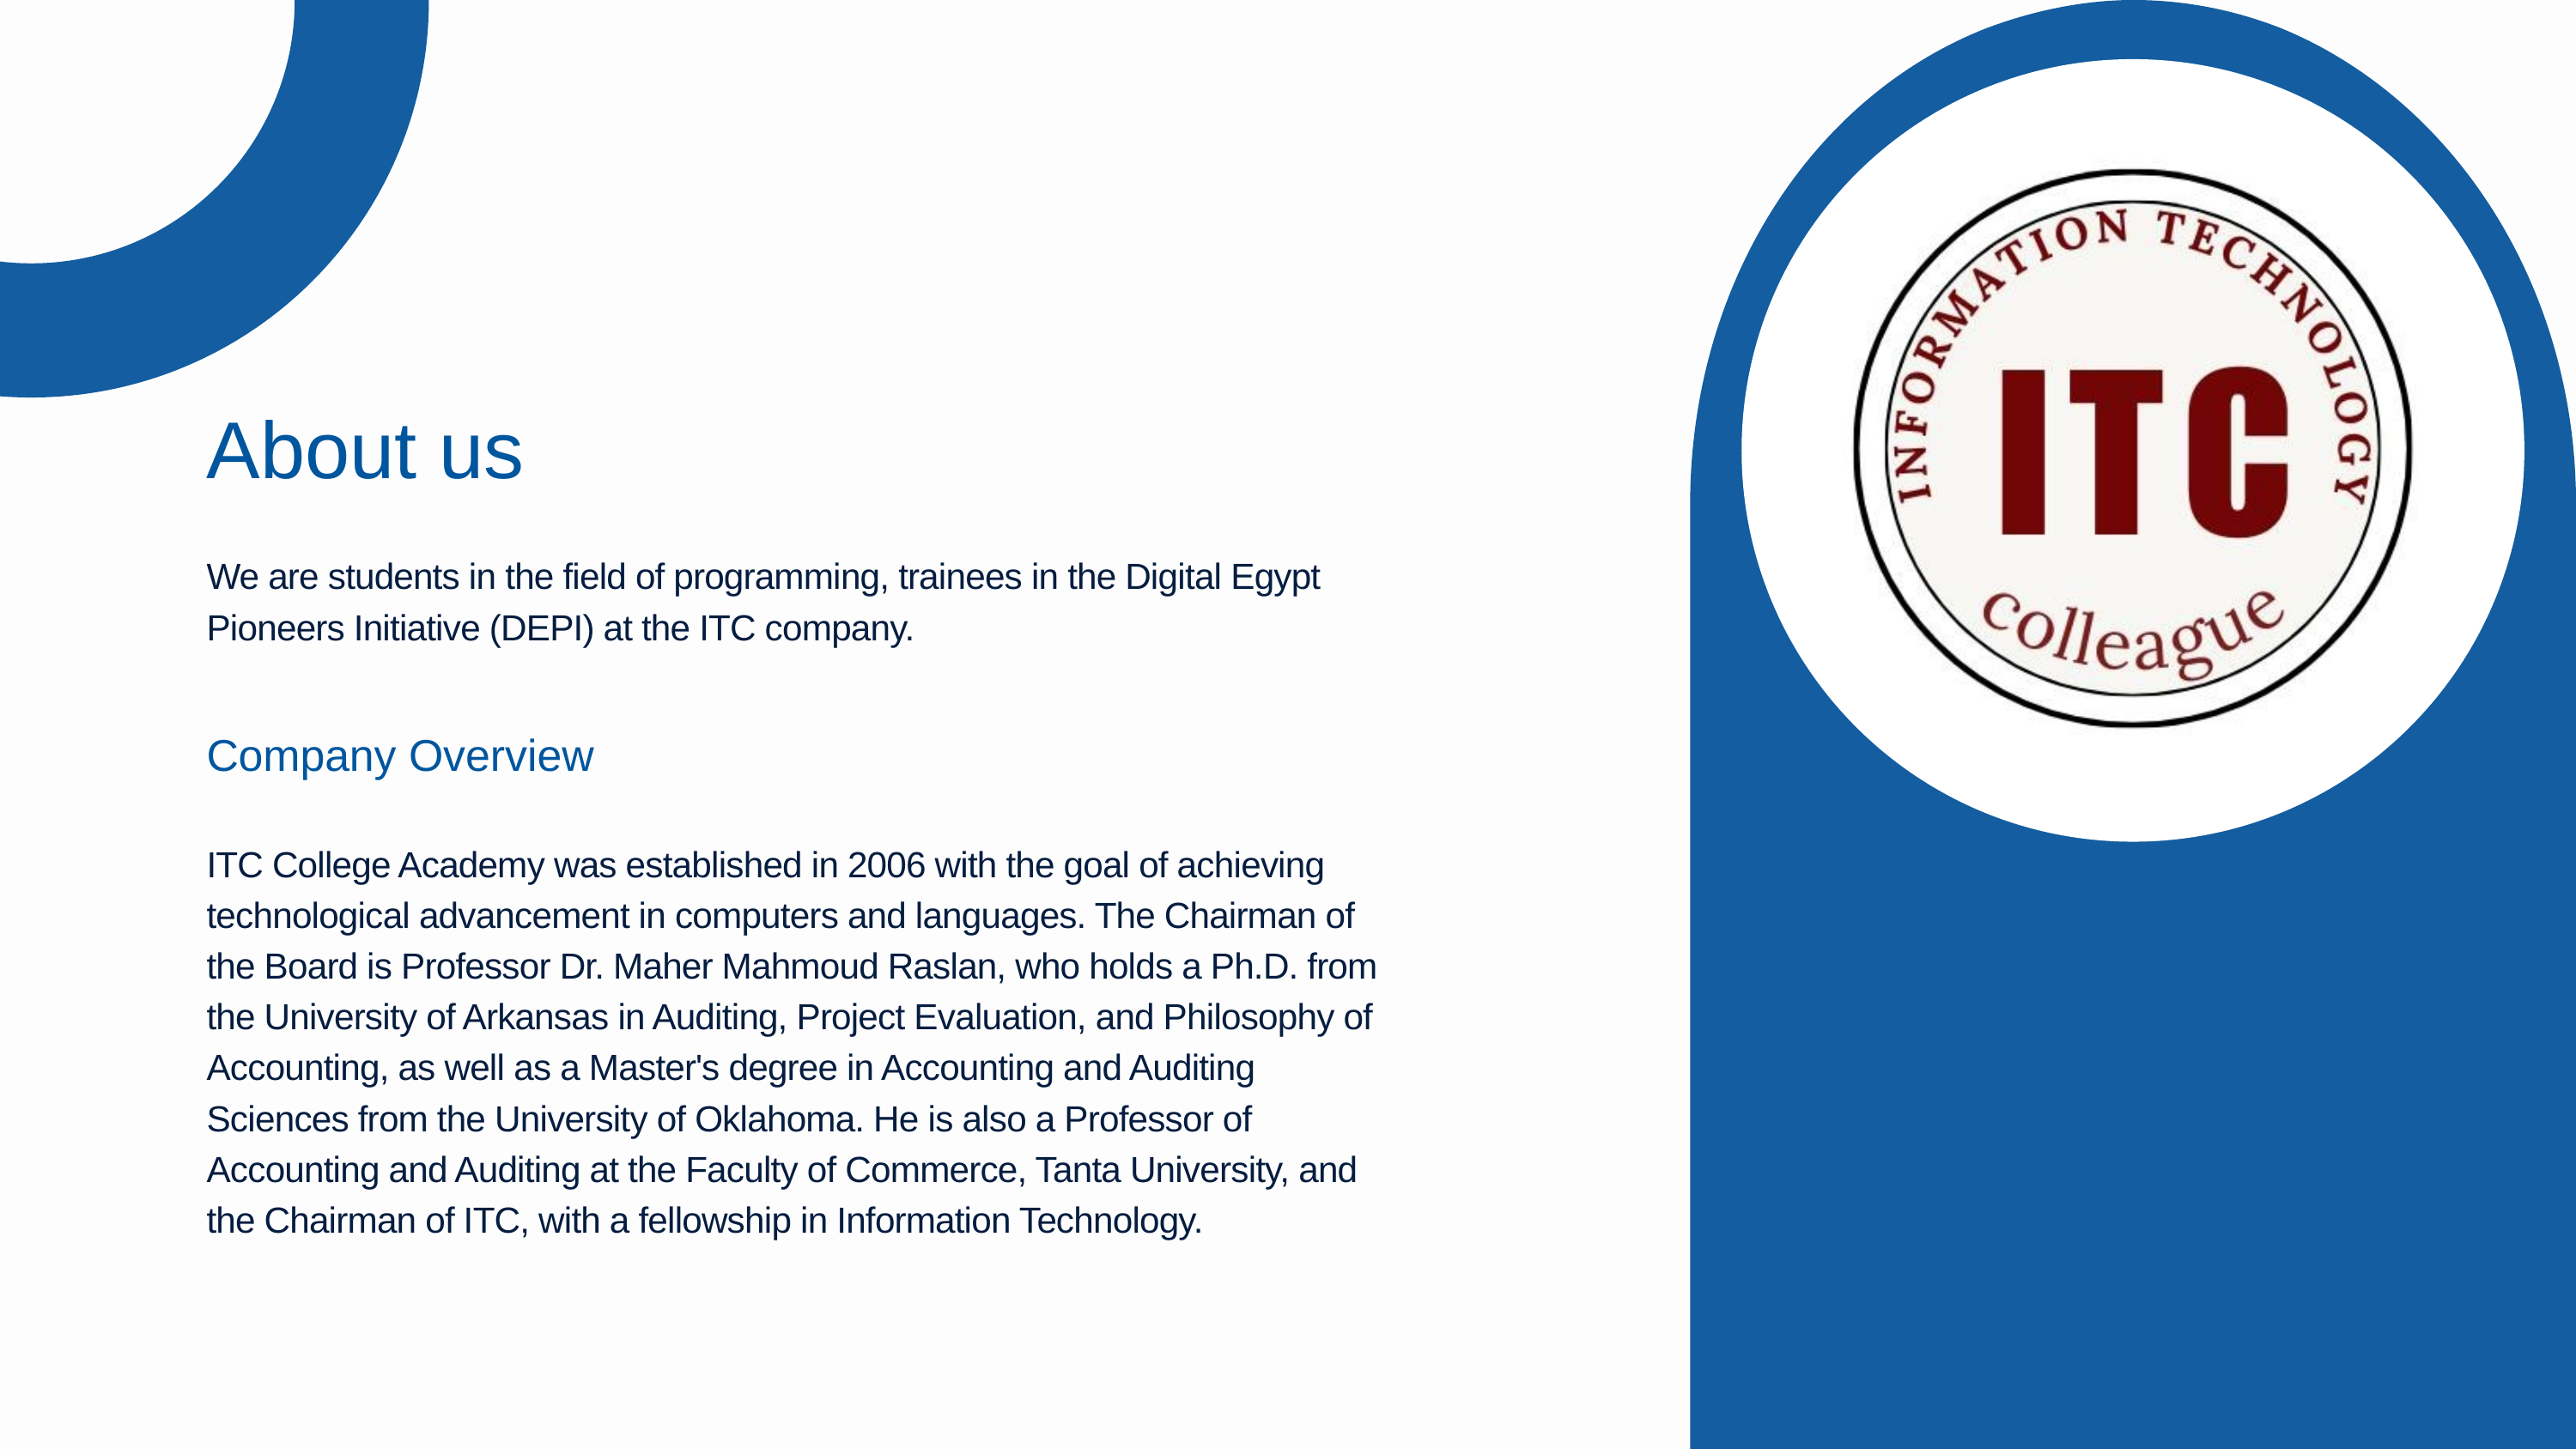

About us
We are students in the field of programming, trainees in the Digital Egypt Pioneers Initiative (DEPI) at the ITC company.
Company Overview
ITC College Academy was established in 2006 with the goal of achieving technological advancement in computers and languages. The Chairman of the Board is Professor Dr. Maher Mahmoud Raslan, who holds a Ph.D. from the University of Arkansas in Auditing, Project Evaluation, and Philosophy of Accounting, as well as a Master's degree in Accounting and Auditing Sciences from the University of Oklahoma. He is also a Professor of Accounting and Auditing at the Faculty of Commerce, Tanta University, and the Chairman of ITC, with a fellowship in Information Technology.